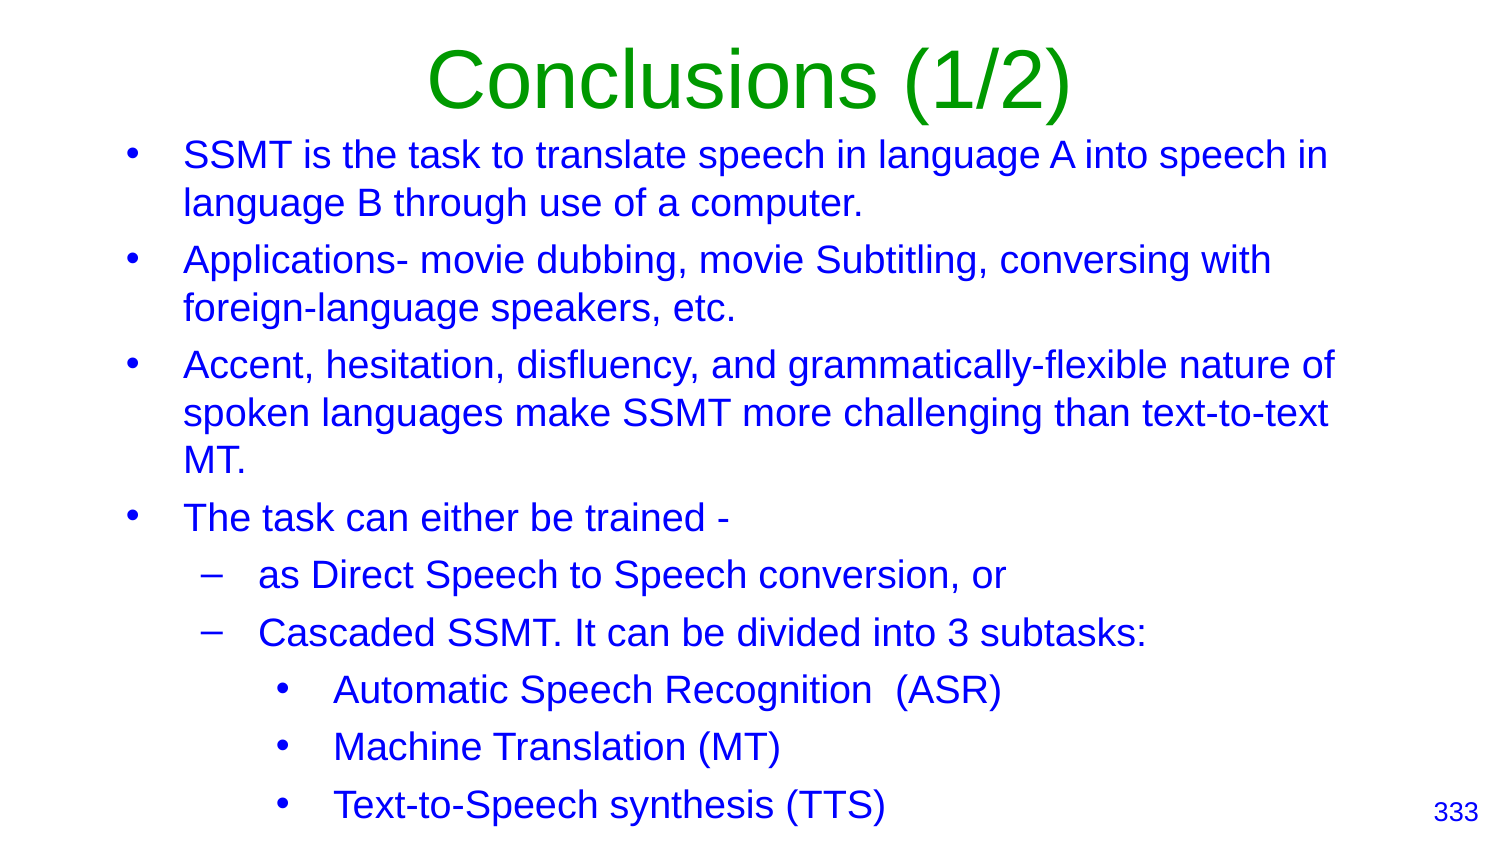

# Conclusions (1/2)
SSMT is the task to translate speech in language A into speech in language B through use of a computer.
Applications- movie dubbing, movie Subtitling, conversing with foreign-language speakers, etc.
Accent, hesitation, disfluency, and grammatically-flexible nature of spoken languages make SSMT more challenging than text-to-text MT.
The task can either be trained -
as Direct Speech to Speech conversion, or
Cascaded SSMT. It can be divided into 3 subtasks:
Automatic Speech Recognition  (ASR)
Machine Translation (MT)
Text-to-Speech synthesis (TTS)
333